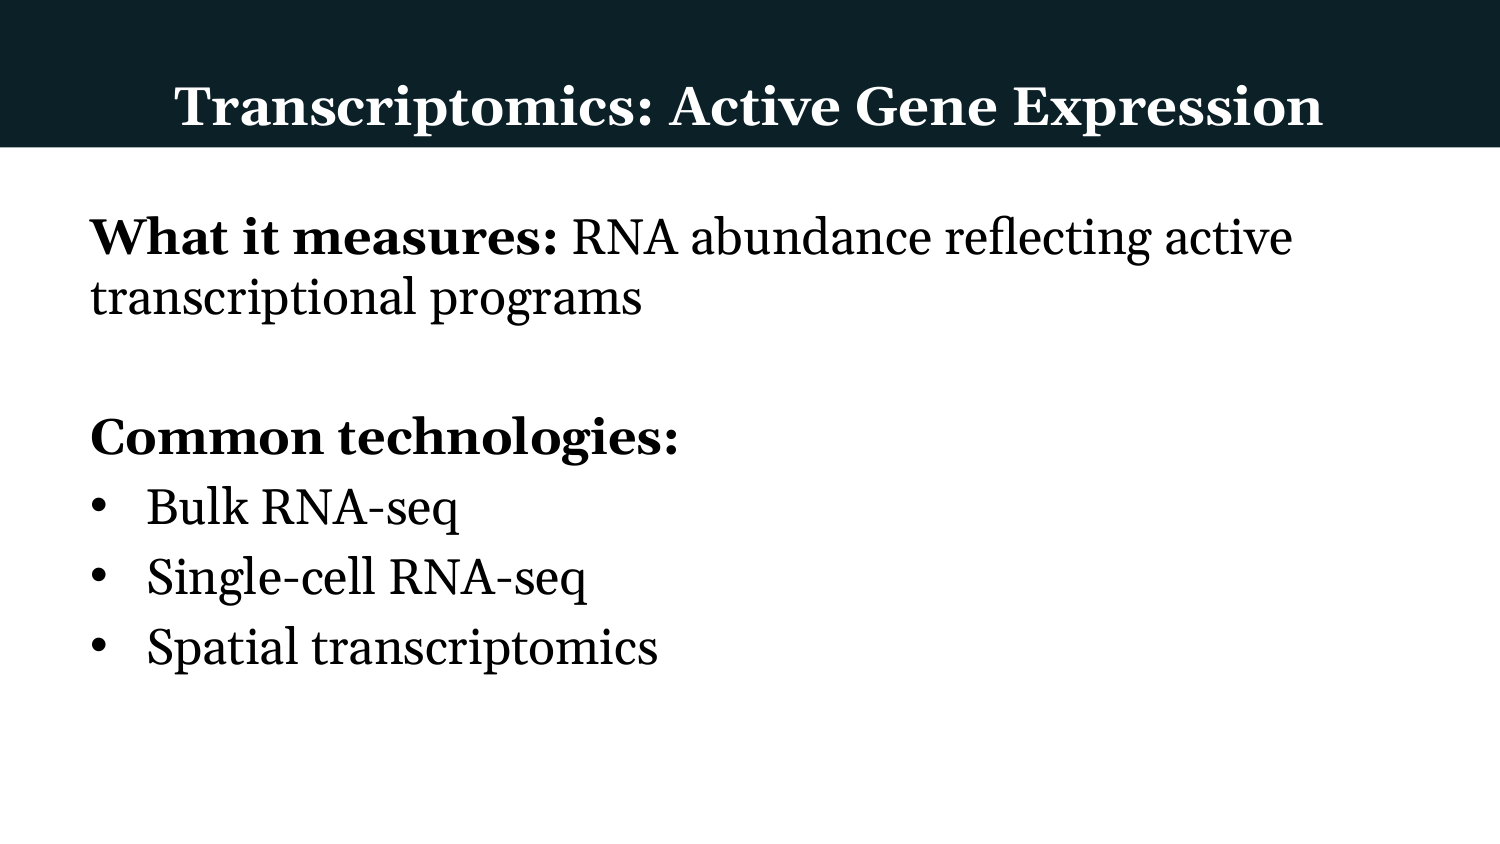

# Transcriptomics: Active Gene Expression
What it measures: RNA abundance reflecting active transcriptional programs

Common technologies:
Bulk RNA-seq
Single-cell RNA-seq
Spatial transcriptomics